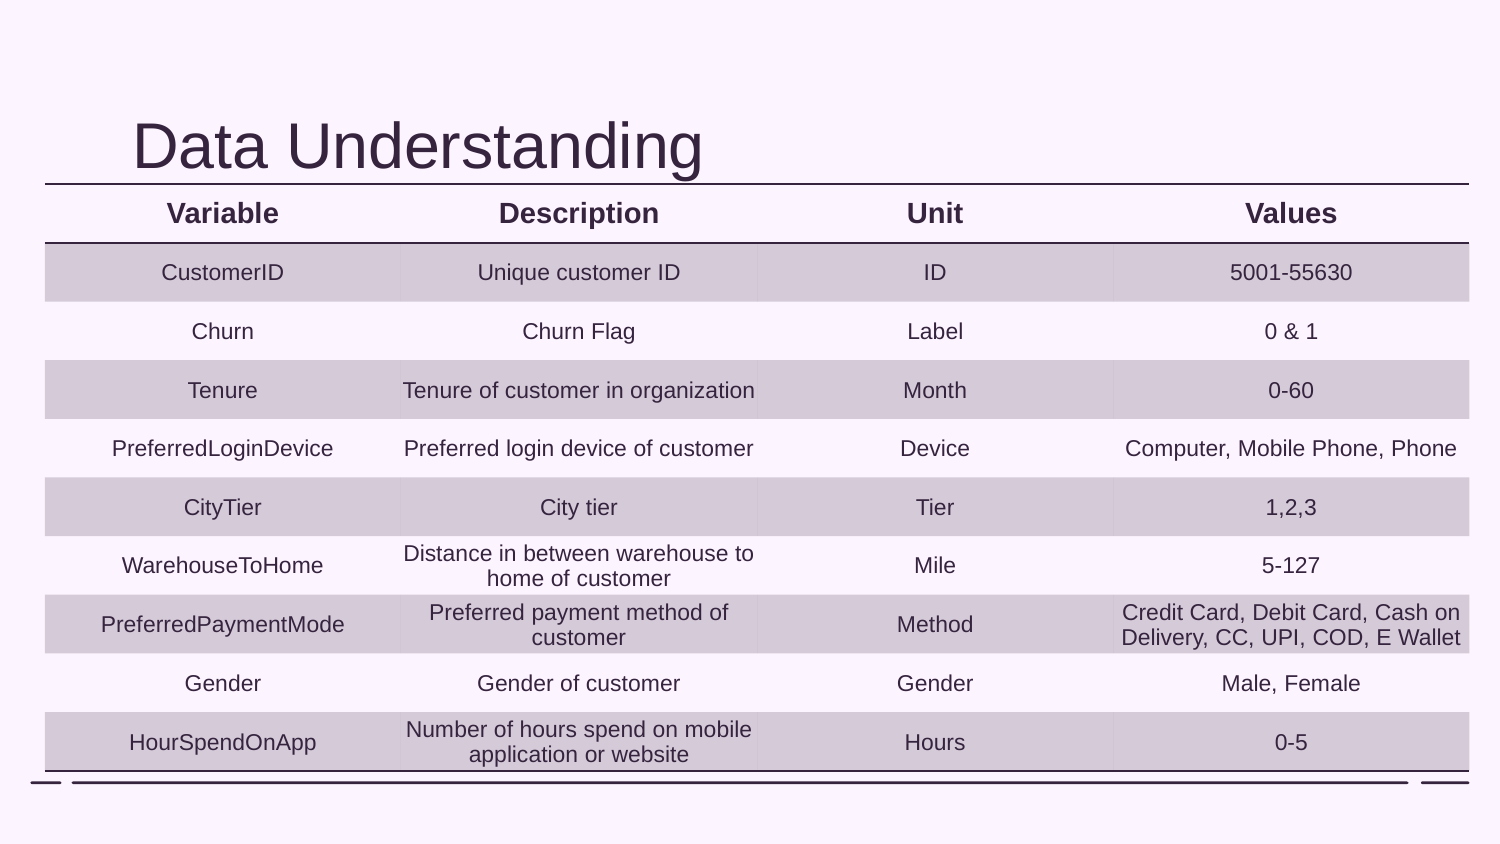

Data Understanding
| Variable | Description | Unit | Values |
| --- | --- | --- | --- |
| CustomerID | Unique customer ID | ID | 5001-55630 |
| Churn | Churn Flag | Label | 0 & 1 |
| Tenure | Tenure of customer in organization | Month | 0-60 |
| PreferredLoginDevice | Preferred login device of customer | Device | Computer, Mobile Phone, Phone |
| CityTier | City tier | Tier | 1,2,3 |
| WarehouseToHome | Distance in between warehouse to home of customer | Mile | 5-127 |
| PreferredPaymentMode | Preferred payment method of customer | Method | Credit Card, Debit Card, Cash on Delivery, CC, UPI, COD, E Wallet |
| Gender | Gender of customer | Gender | Male, Female |
| HourSpendOnApp | Number of hours spend on mobile application or website | Hours | 0-5 |